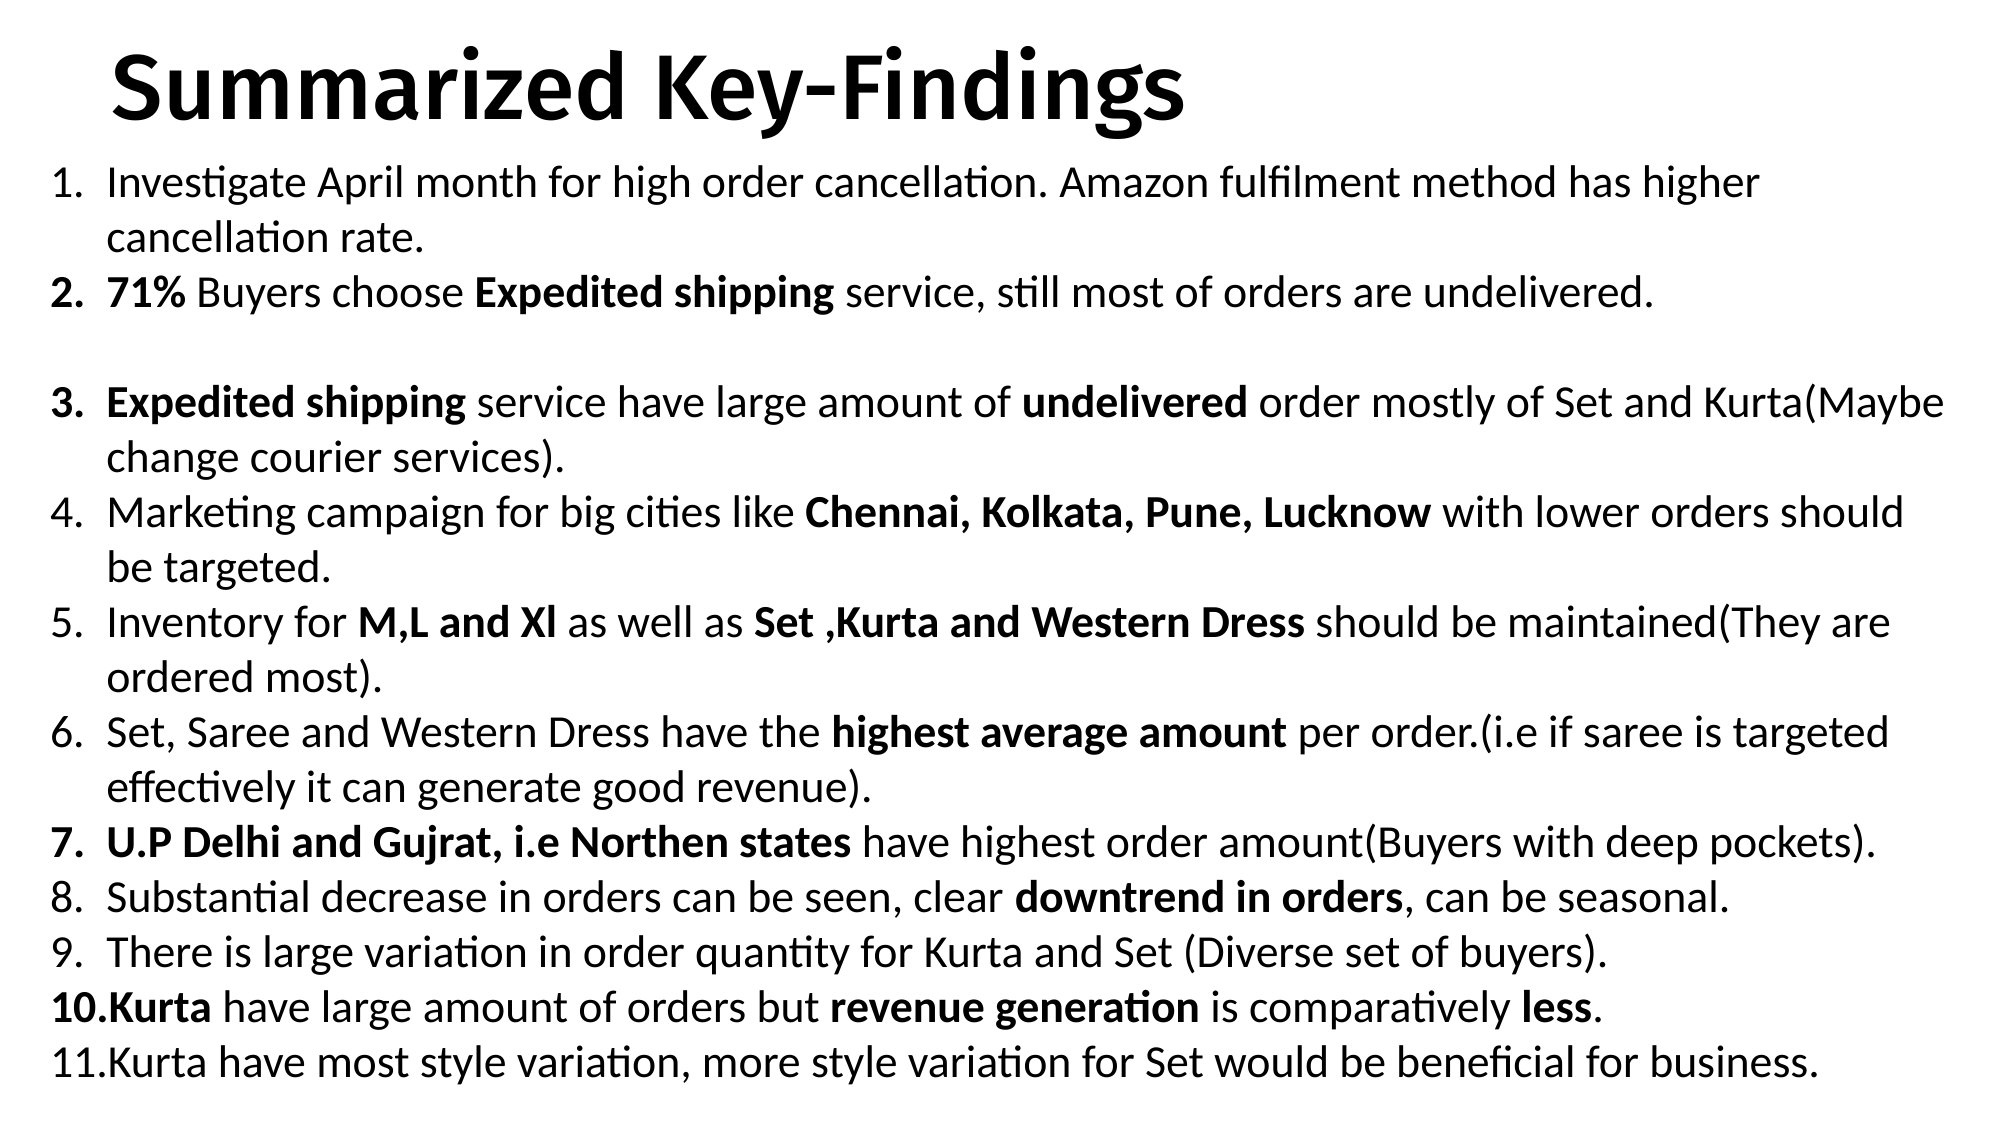

Summarized Key-Findings
Investigate April month for high order cancellation. Amazon fulfilment method has higher cancellation rate.
71% Buyers choose Expedited shipping service, still most of orders are undelivered.

Expedited shipping service have large amount of undelivered order mostly of Set and Kurta(Maybe change courier services).
Marketing campaign for big cities like Chennai, Kolkata, Pune, Lucknow with lower orders should be targeted.
Inventory for M,L and Xl as well as Set ,Kurta and Western Dress should be maintained(They are ordered most).
Set, Saree and Western Dress have the highest average amount per order.(i.e if saree is targeted effectively it can generate good revenue).
U.P Delhi and Gujrat, i.e Northen states have highest order amount(Buyers with deep pockets).
Substantial decrease in orders can be seen, clear downtrend in orders, can be seasonal.
There is large variation in order quantity for Kurta and Set (Diverse set of buyers).
Kurta have large amount of orders but revenue generation is comparatively less.
Kurta have most style variation, more style variation for Set would be beneficial for business.
YOUR TEXT HERE